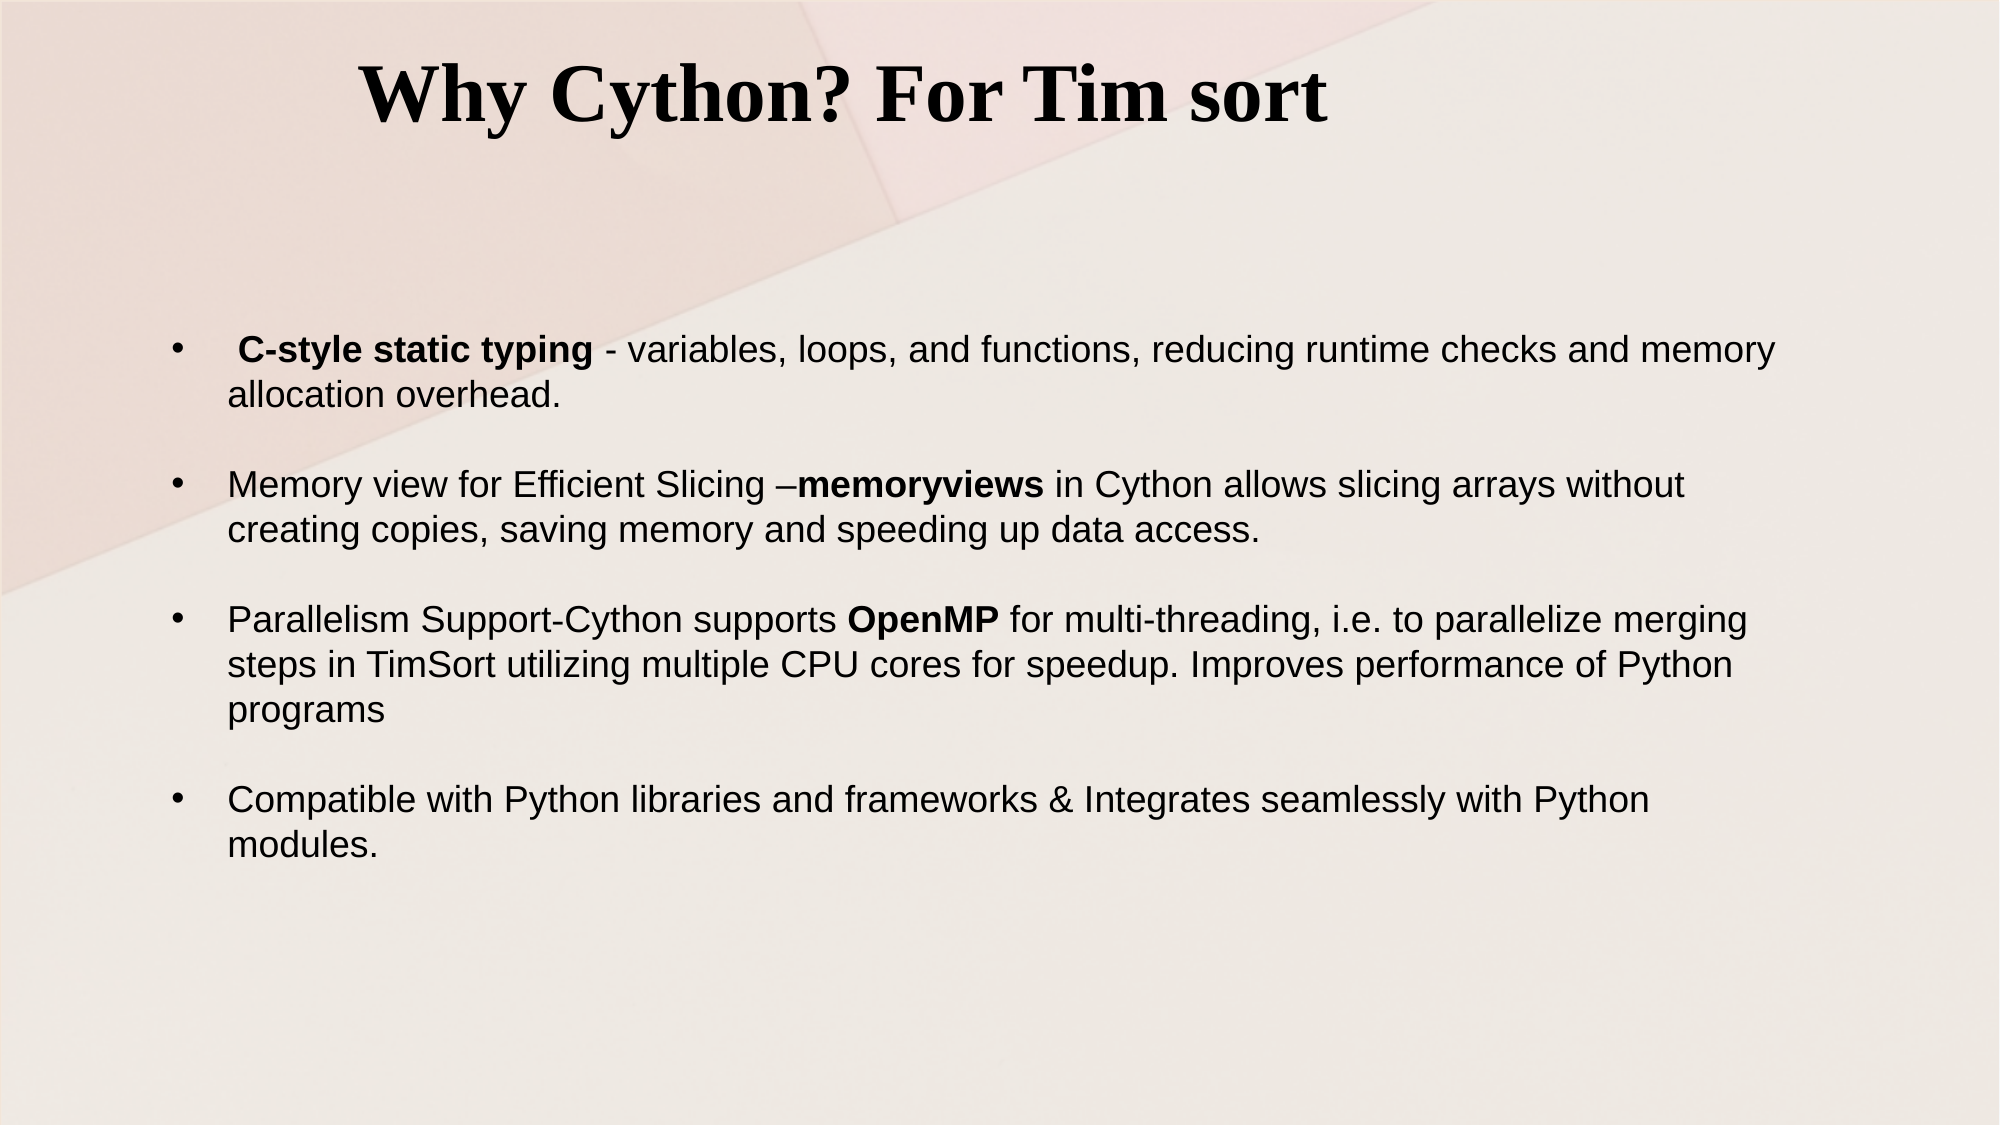

Why Cython? For Tim sort
 C-style static typing - variables, loops, and functions, reducing runtime checks and memory allocation overhead.

Memory view for Efficient Slicing –memoryviews in Cython allows slicing arrays without creating copies, saving memory and speeding up data access.

Parallelism Support-Cython supports OpenMP for multi-threading, i.e. to parallelize merging steps in TimSort utilizing multiple CPU cores for speedup. Improves performance of Python programs

Compatible with Python libraries and frameworks & Integrates seamlessly with Python modules.